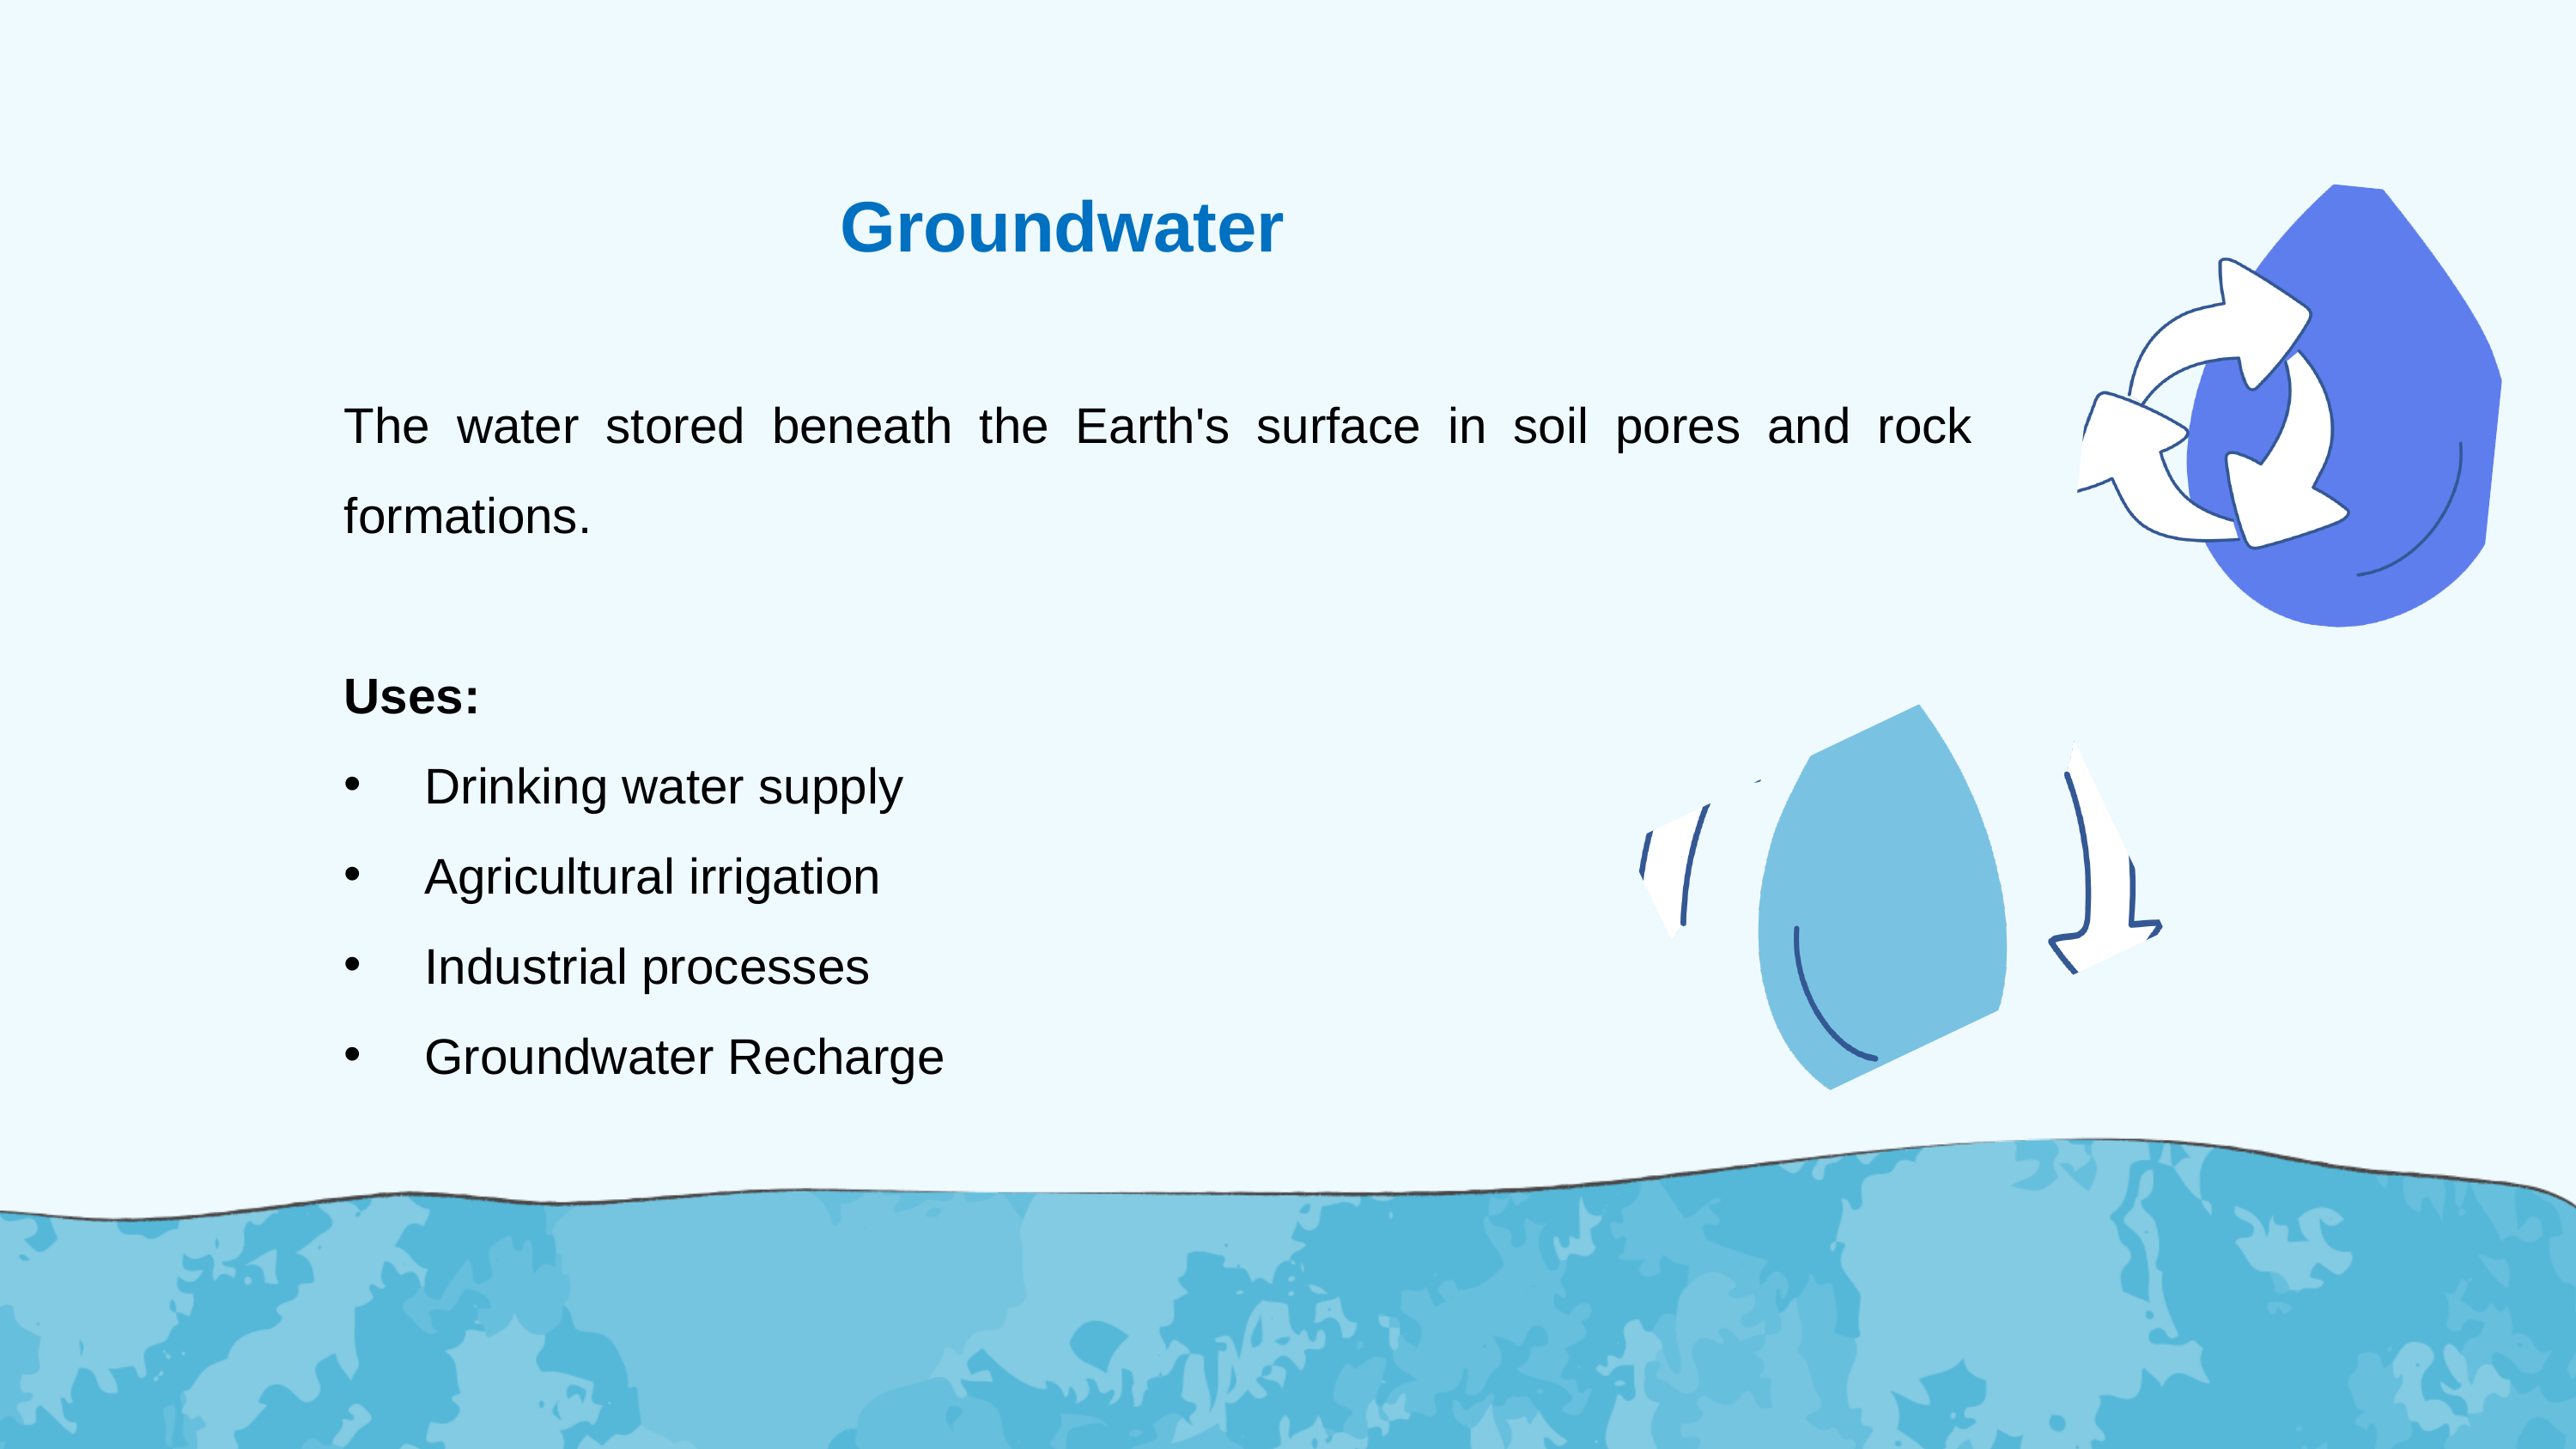

Groundwater

The water stored beneath the Earth's surface in soil pores and rock formations.

Uses:
Drinking water supply
Agricultural irrigation
Industrial processes
Groundwater Recharge